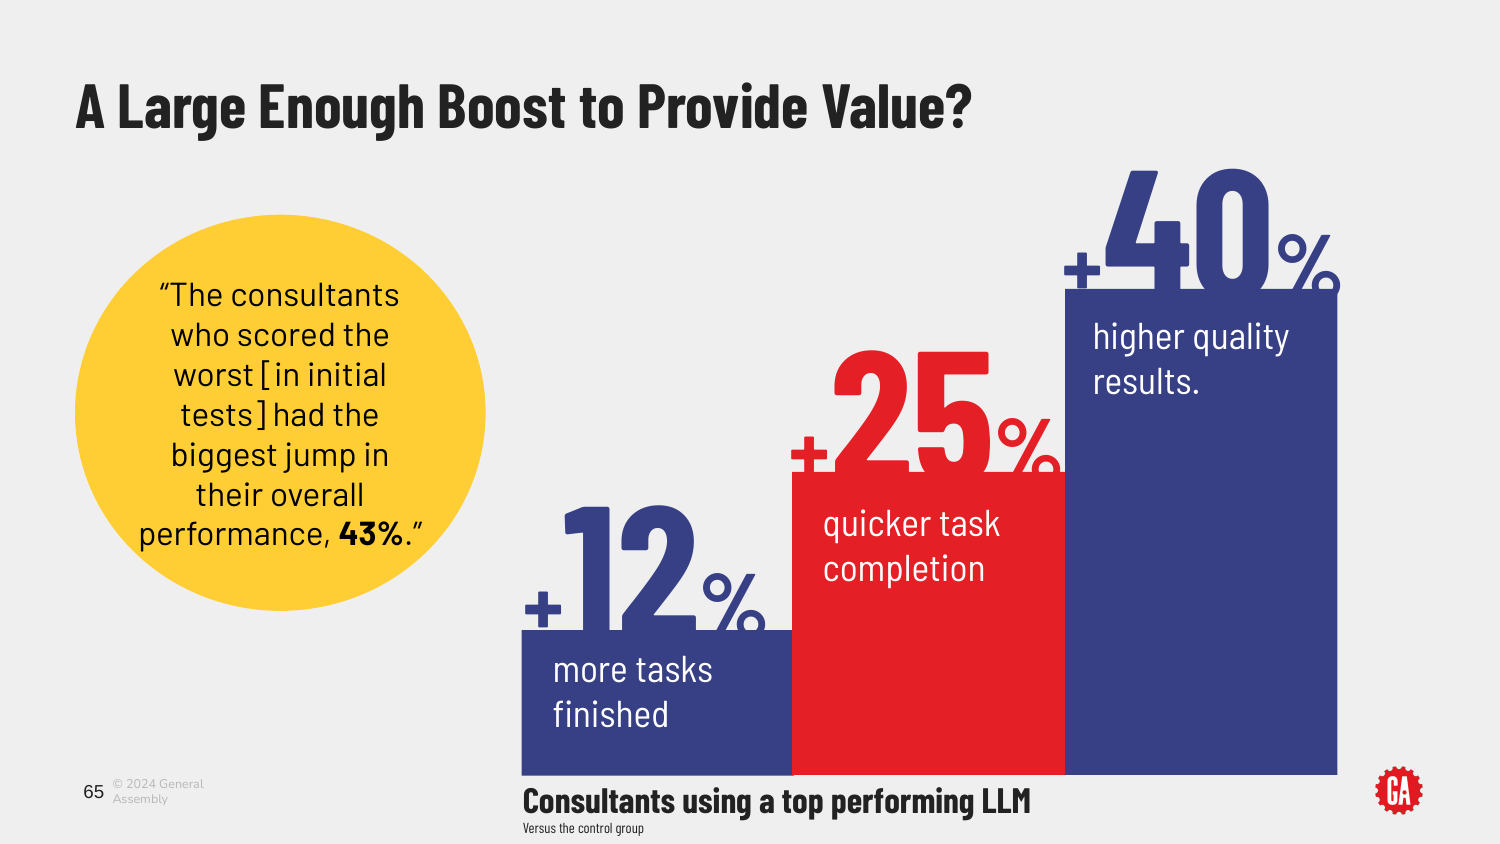

# A Large Enough Boost to Provide Value?
+40%
“The consultants who scored the worst [in initial tests] had the biggest jump in their overall performance, 43%.”
+25%
higher quality results.

+12%
quicker task completion

more tasks finished
65
Consultants using a top performing LLM
Versus the control group